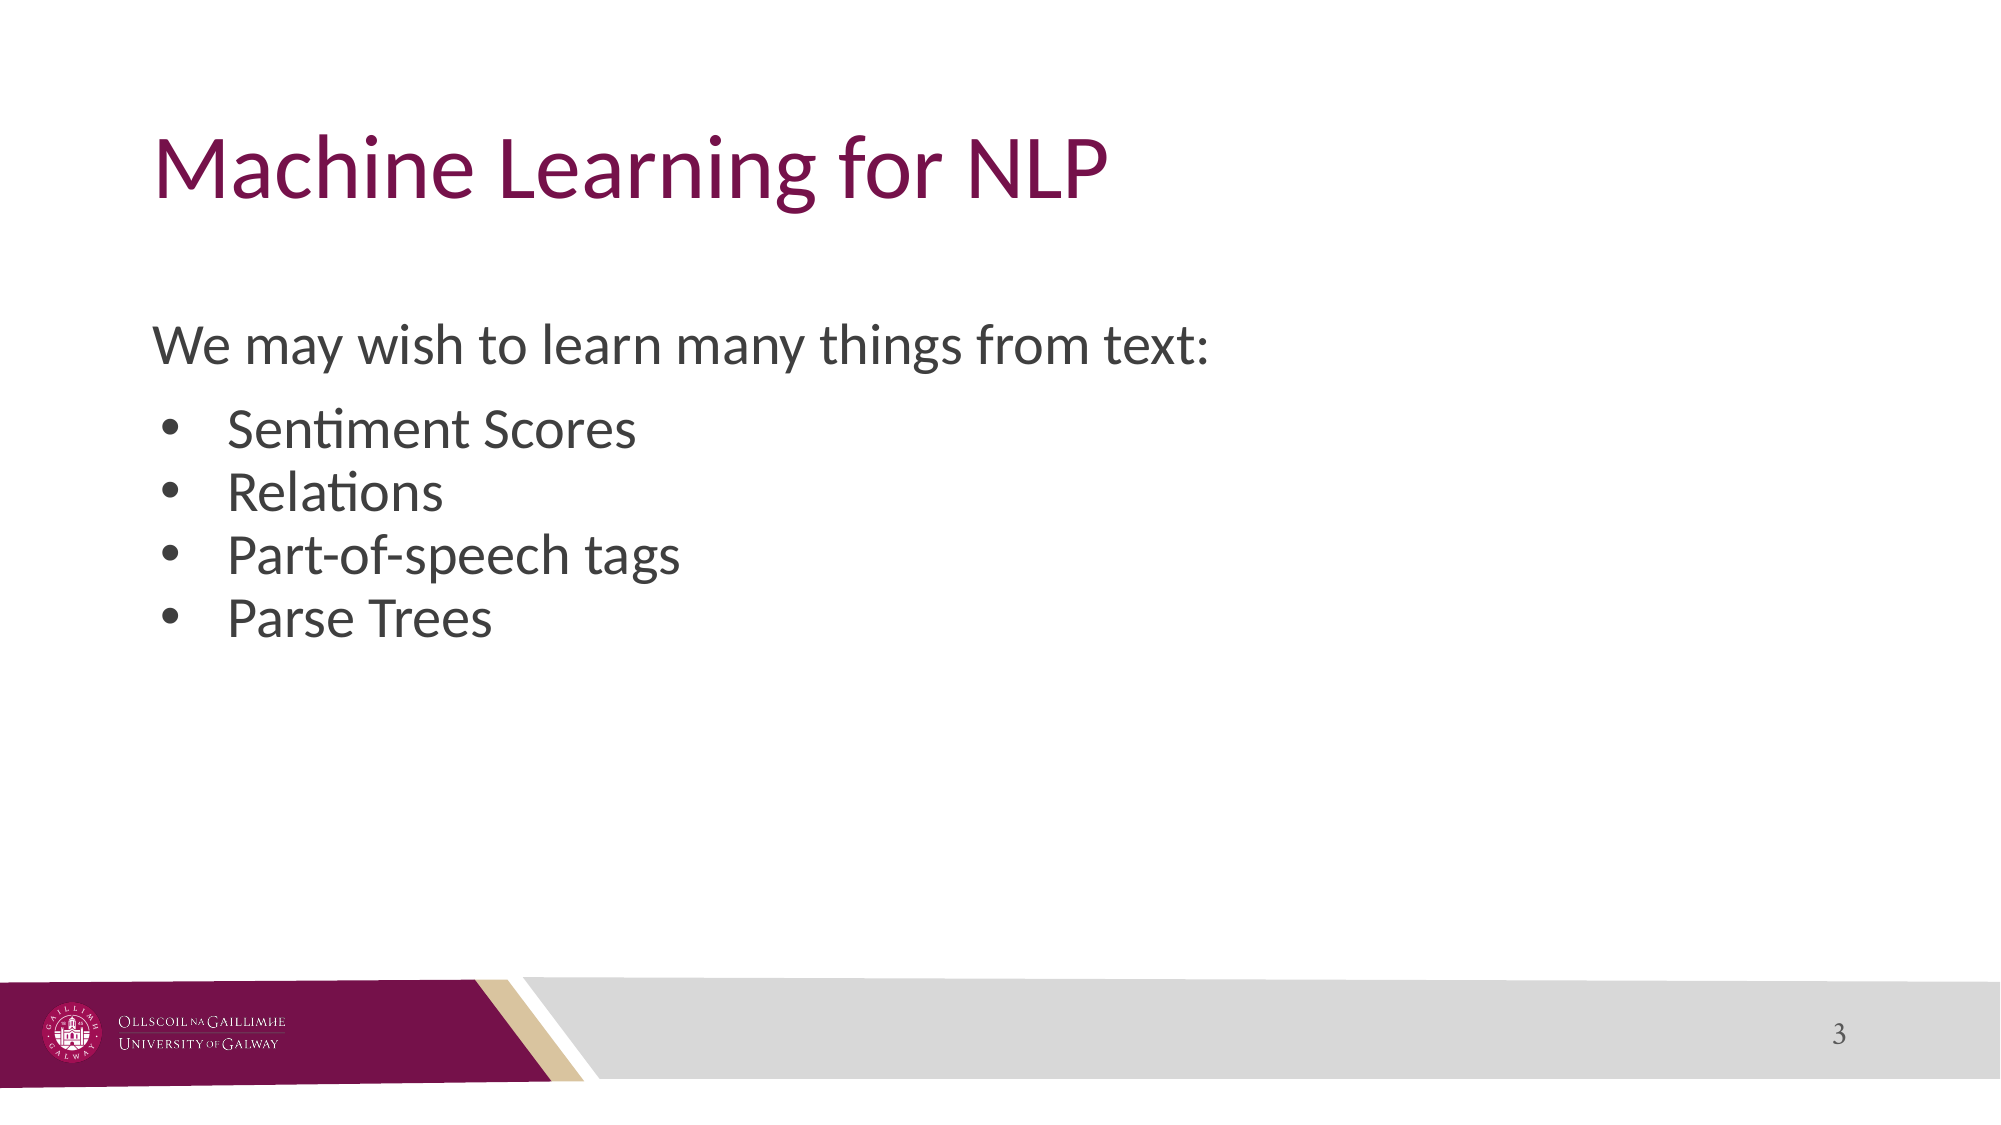

# Machine Learning for NLP
We may wish to learn many things from text:
Sentiment Scores
Relations
Part-of-speech tags
Parse Trees
3